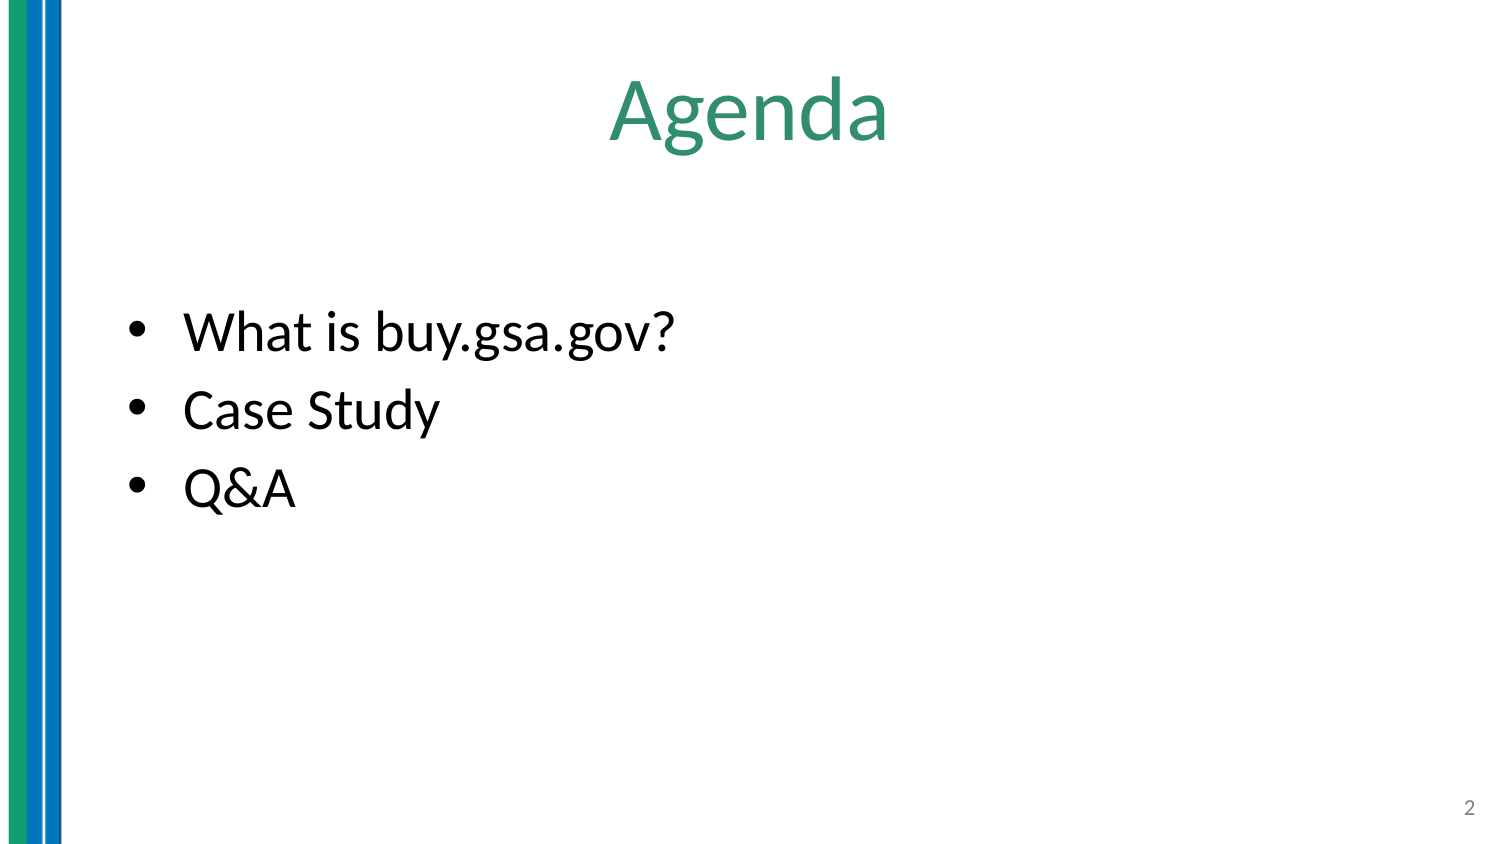

# Agenda
What is buy.gsa.gov?
Case Study
Q&A